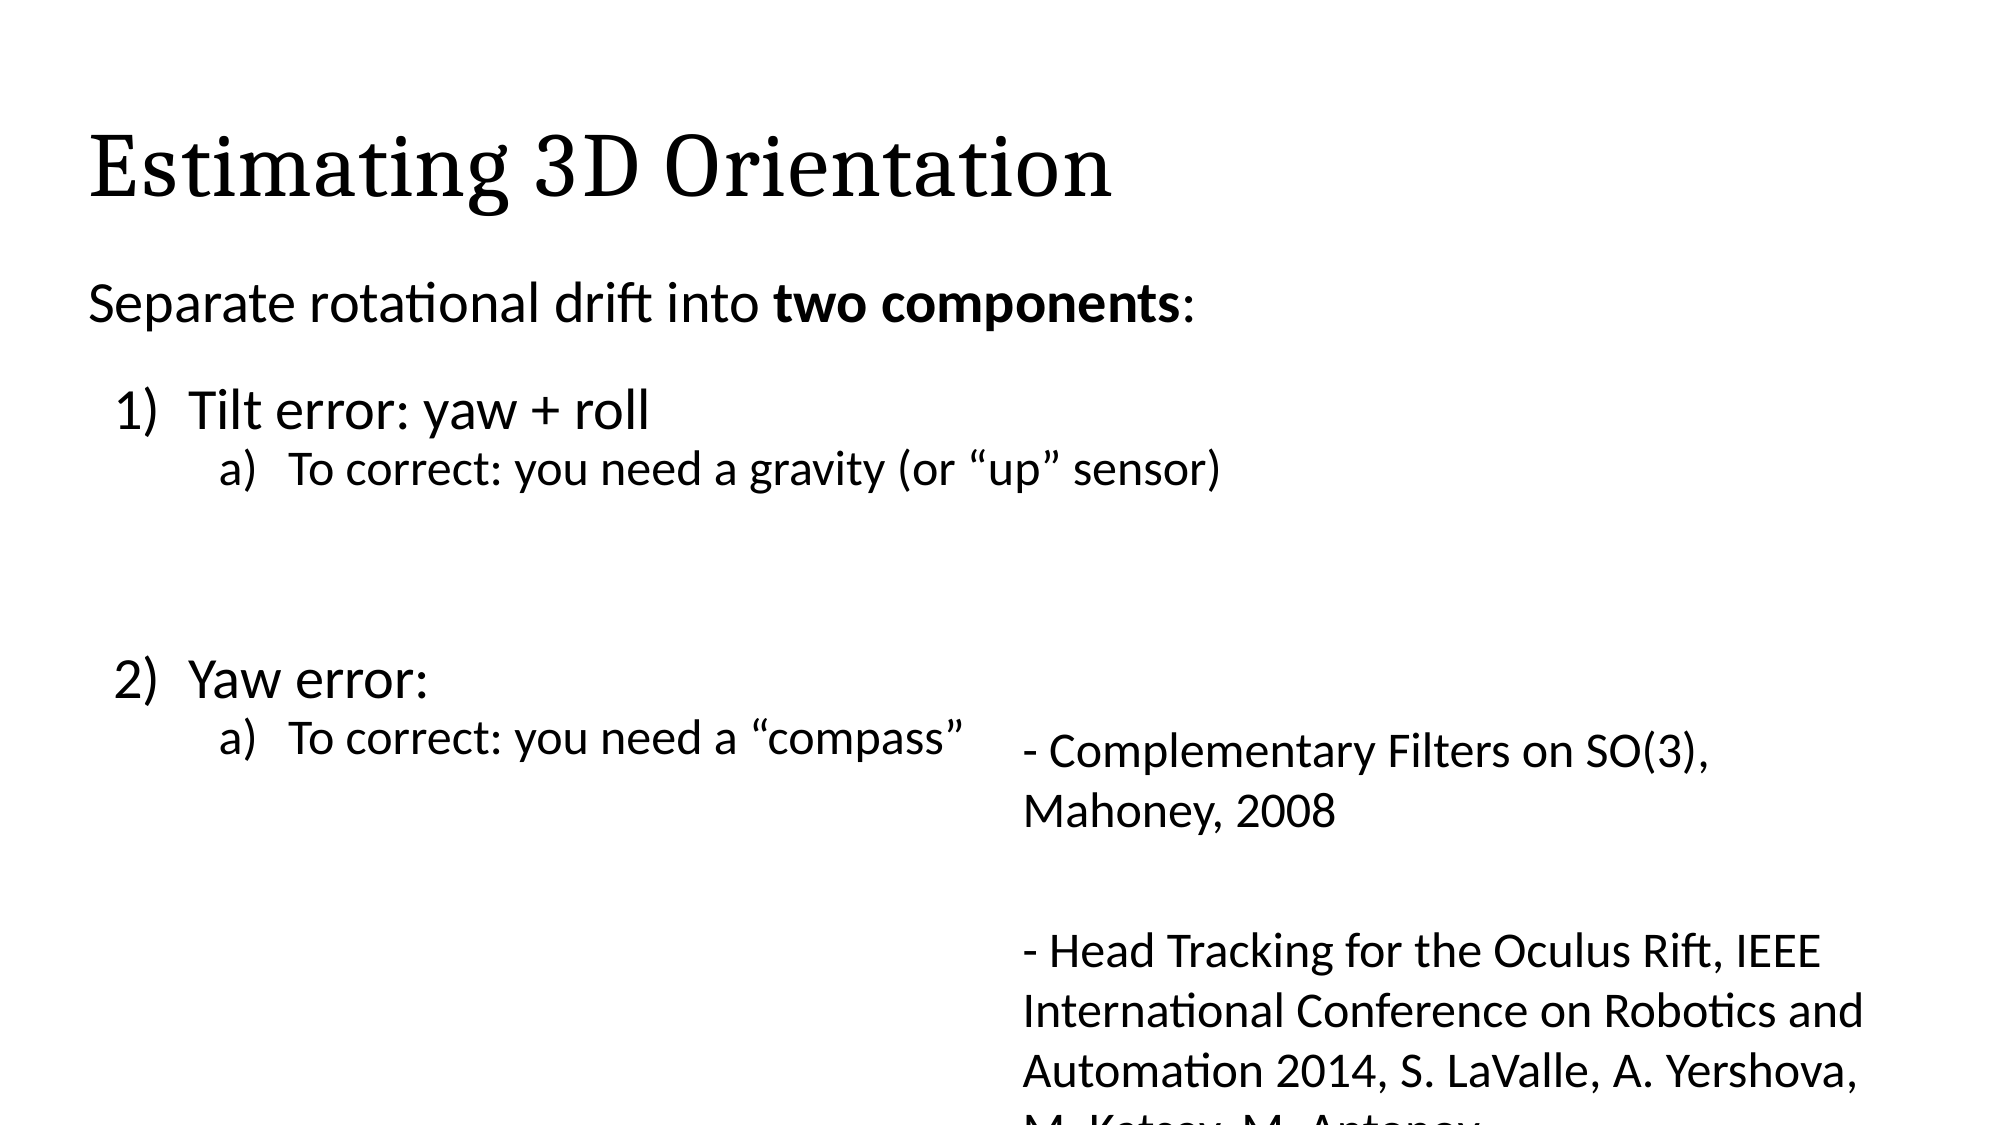

# Estimating 3D Orientation
Separate rotational drift into two components:
Tilt error: yaw + roll
To correct: you need a gravity (or “up” sensor)

Yaw error:
To correct: you need a “compass”
- Complementary Filters on SO(3), Mahoney, 2008
- Head Tracking for the Oculus Rift, IEEE International Conference on Robotics and Automation 2014, S. LaValle, A. Yershova, M. Katsev, M. Antonov